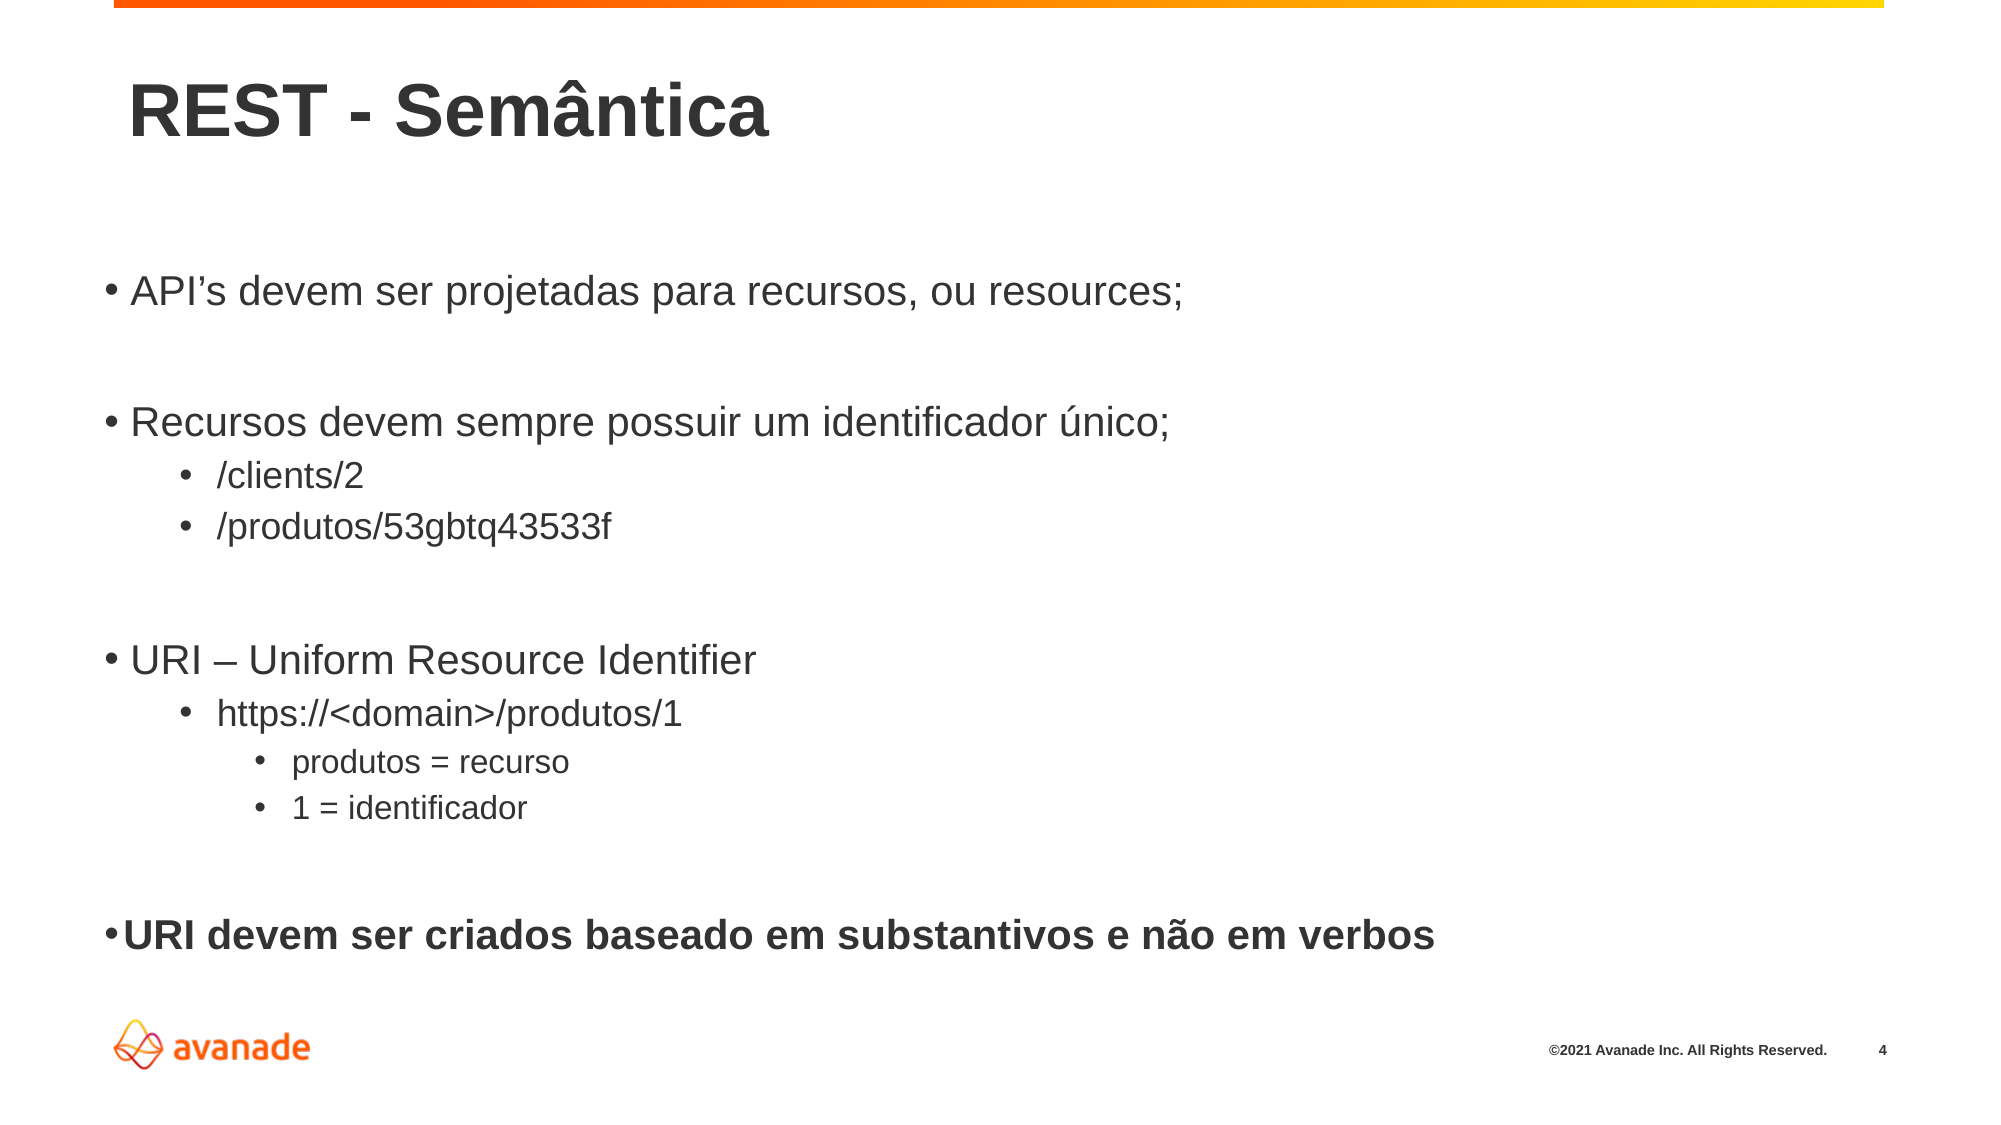

# REST - Semântica
 API’s devem ser projetadas para recursos, ou resources;

 Recursos devem sempre possuir um identificador único;
/clients/2
/produtos/53gbtq43533f

 URI – Uniform Resource Identifier
https://<domain>/produtos/1
produtos = recurso
1 = identificador

URI devem ser criados baseado em substantivos e não em verbos